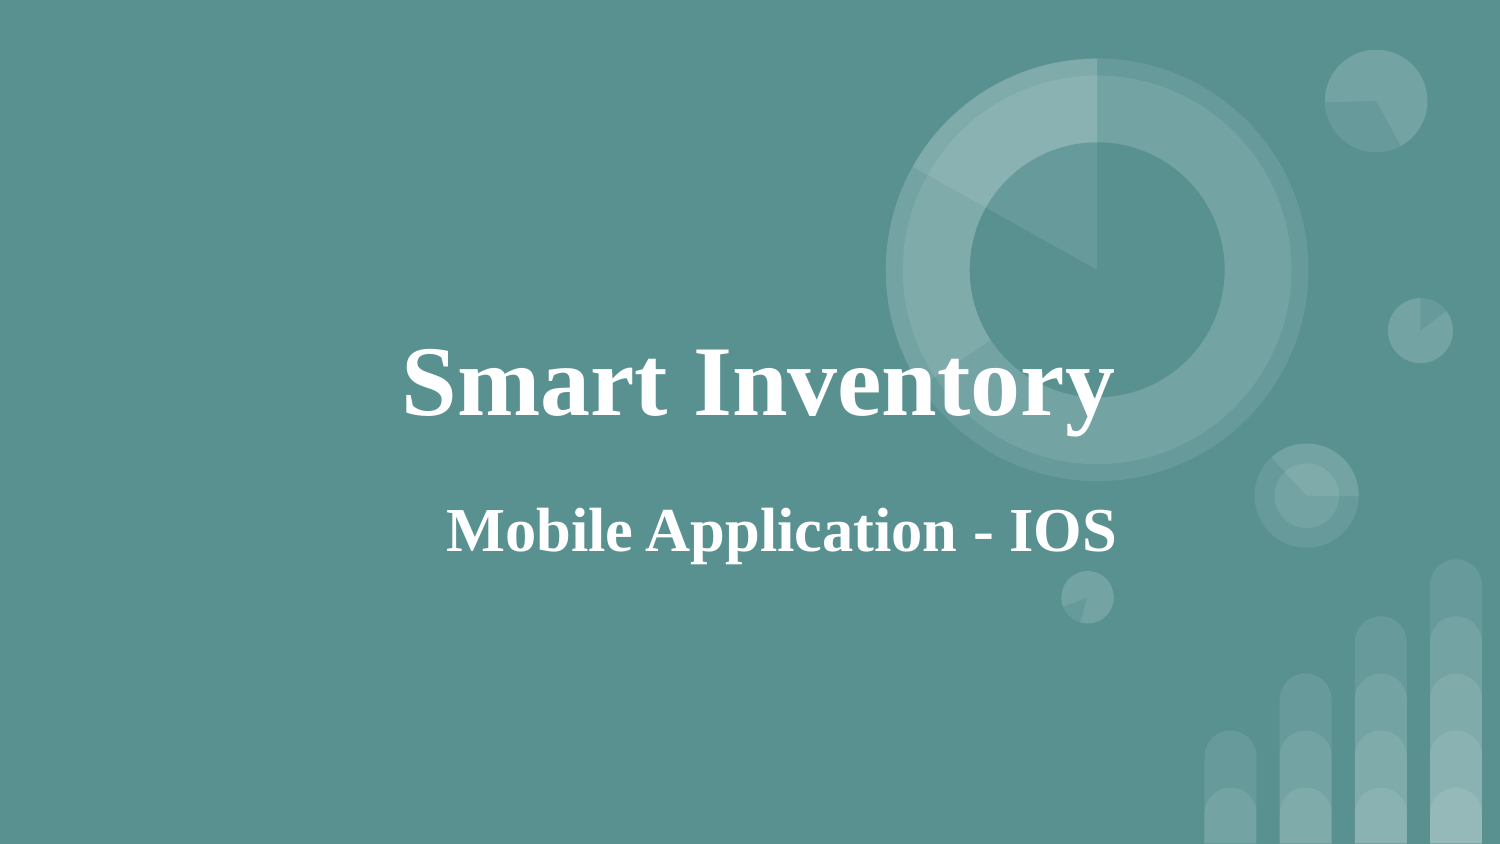

# Smart Inventory
Mobile Application - IOS